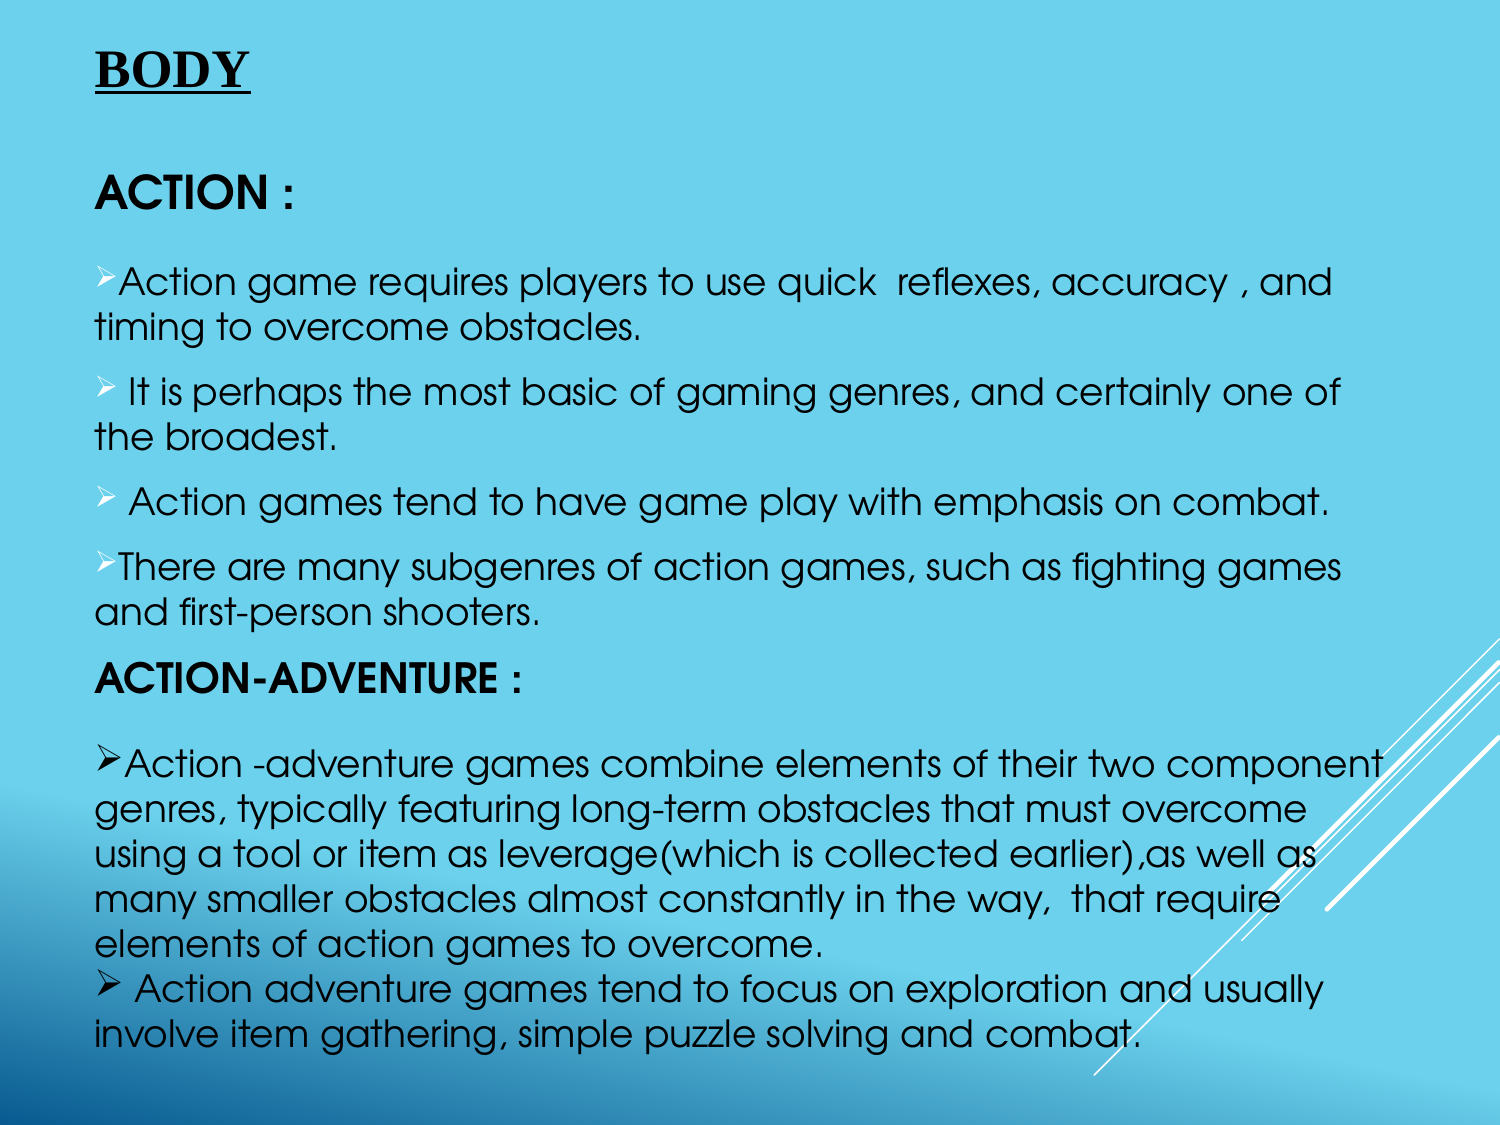

# Body action :
Action game requires players to use quick  reflexes, accuracy , and timing to overcome obstacles.
 It is perhaps the most basic of gaming genres, and certainly one of the broadest.
 Action games tend to have game play with emphasis on combat.
There are many subgenres of action games, such as fighting games and first-person shooters.
ACTION-ADVENTURE :
Action -adventure games combine elements of their two component genres, typically featuring long-term obstacles that must overcome using a tool or item as leverage(which is collected earlier),as well as many smaller obstacles almost constantly in the way,  that require elements of action games to overcome.
 Action adventure games tend to focus on exploration and usually involve item gathering, simple puzzle solving and combat.